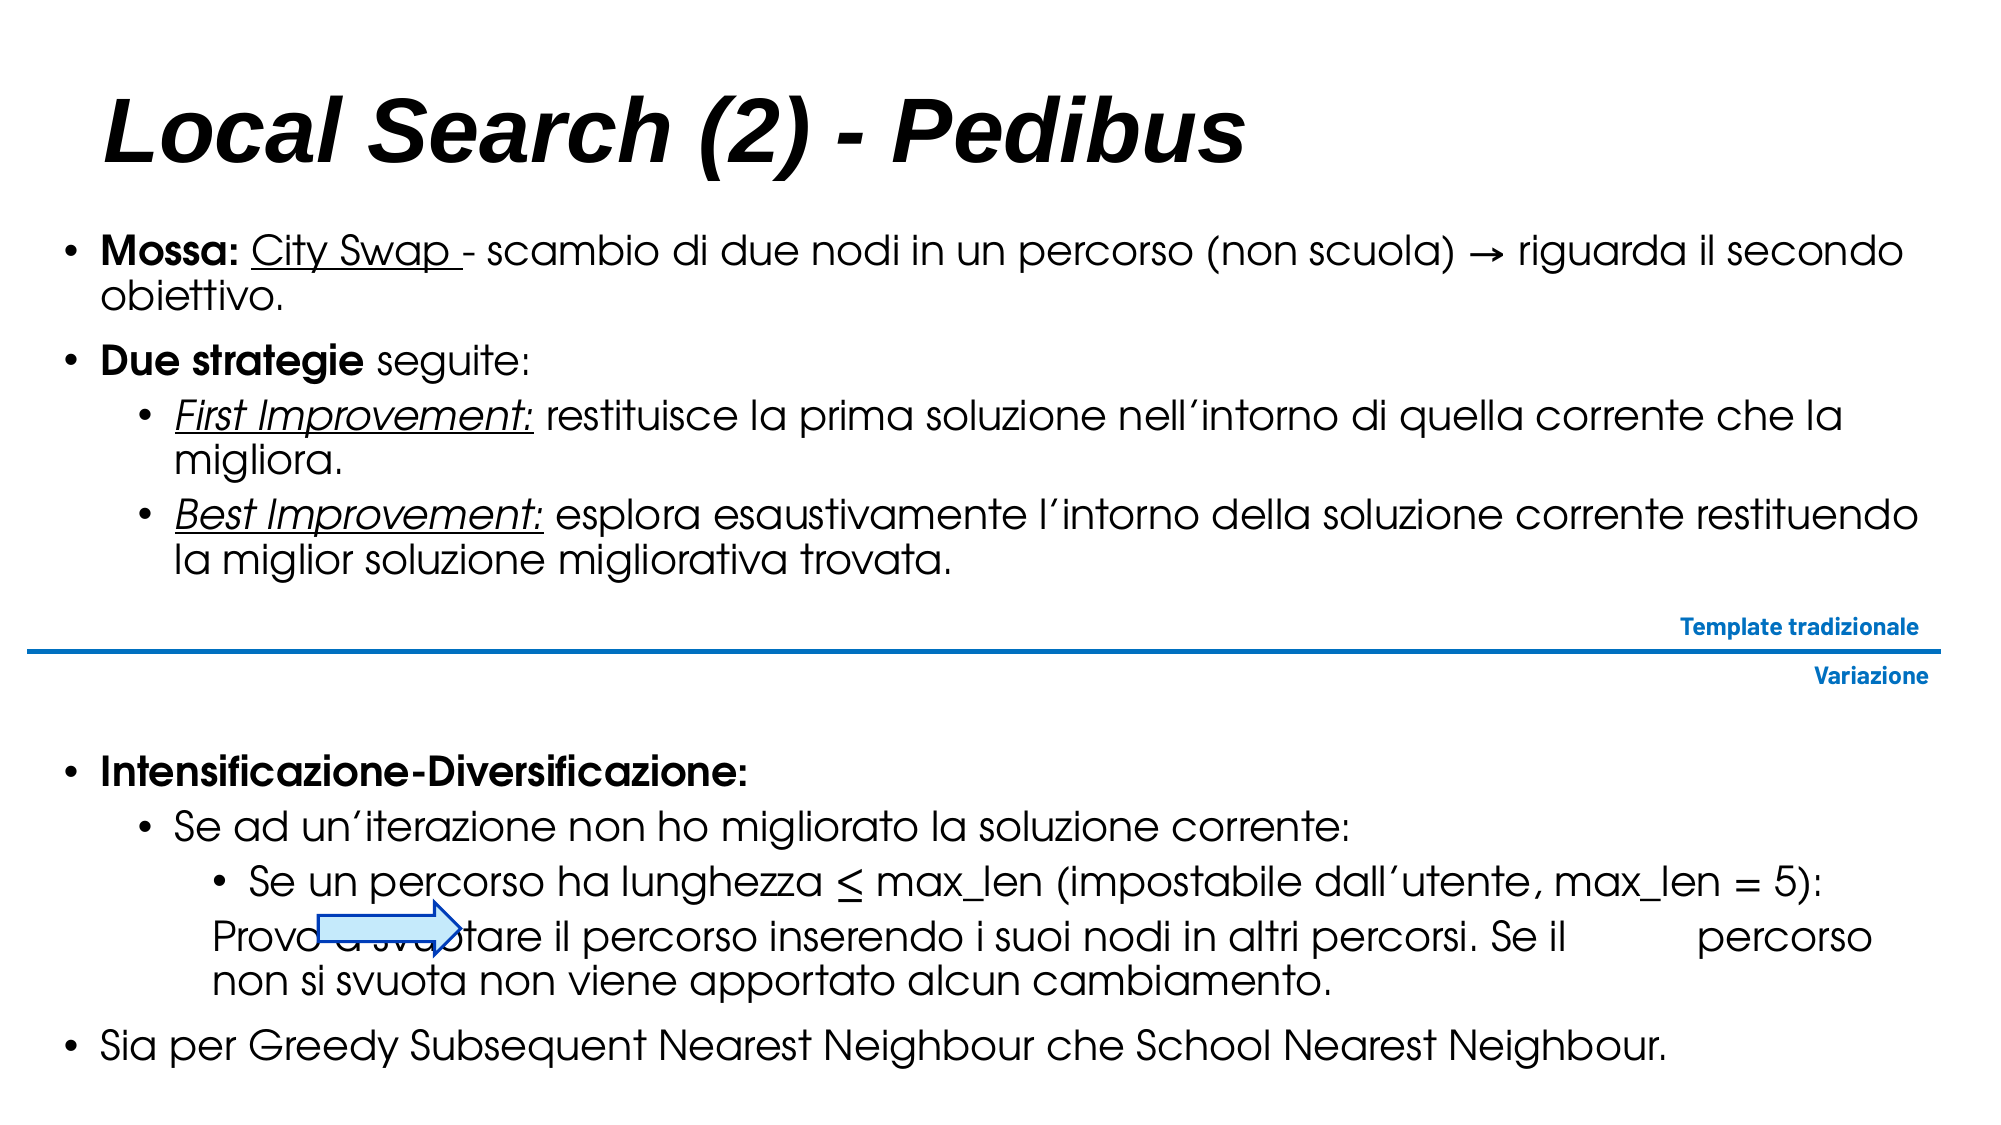

# Local Search (2) - Pedibus
Mossa: City Swap - scambio di due nodi in un percorso (non scuola) → riguarda il secondo obiettivo.
Due strategie seguite:
First Improvement: restituisce la prima soluzione nell’intorno di quella corrente che la migliora.
Best Improvement: esplora esaustivamente l’intorno della soluzione corrente restituendo la miglior soluzione migliorativa trovata.

Intensificazione-Diversificazione:
Se ad un’iterazione non ho migliorato la soluzione corrente:
Se un percorso ha lunghezza ≤ max_len (impostabile dall’utente, max_len = 5):
		Provo a svuotare il percorso inserendo i suoi nodi in altri percorsi. Se il 		percorso non si svuota non viene apportato alcun cambiamento.
Sia per Greedy Subsequent Nearest Neighbour che School Nearest Neighbour.
Template tradizionale
Variazione